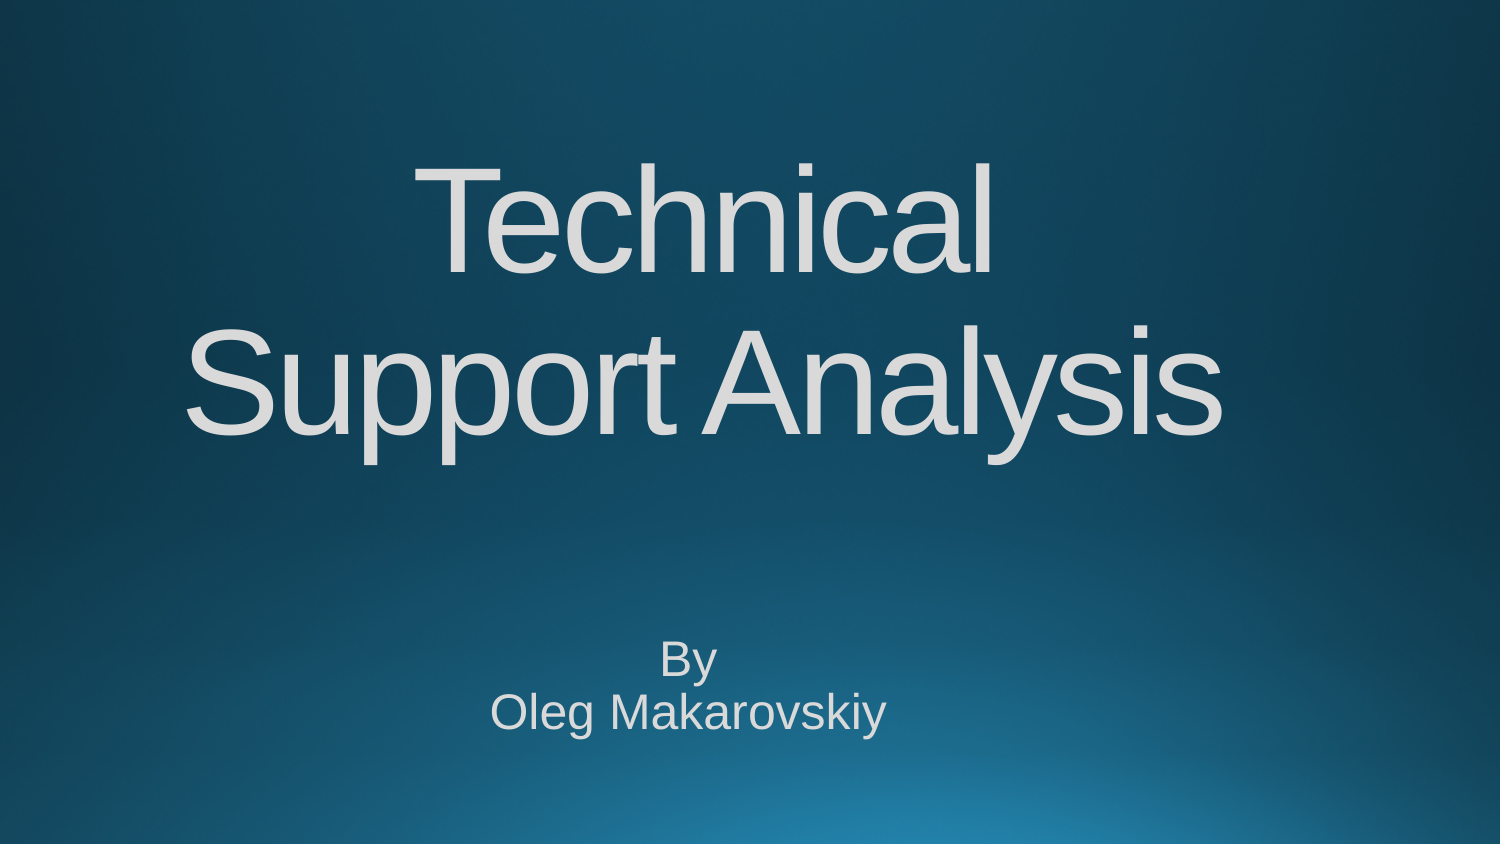

# Technical Support Analysis
By
Oleg Makarovskiy